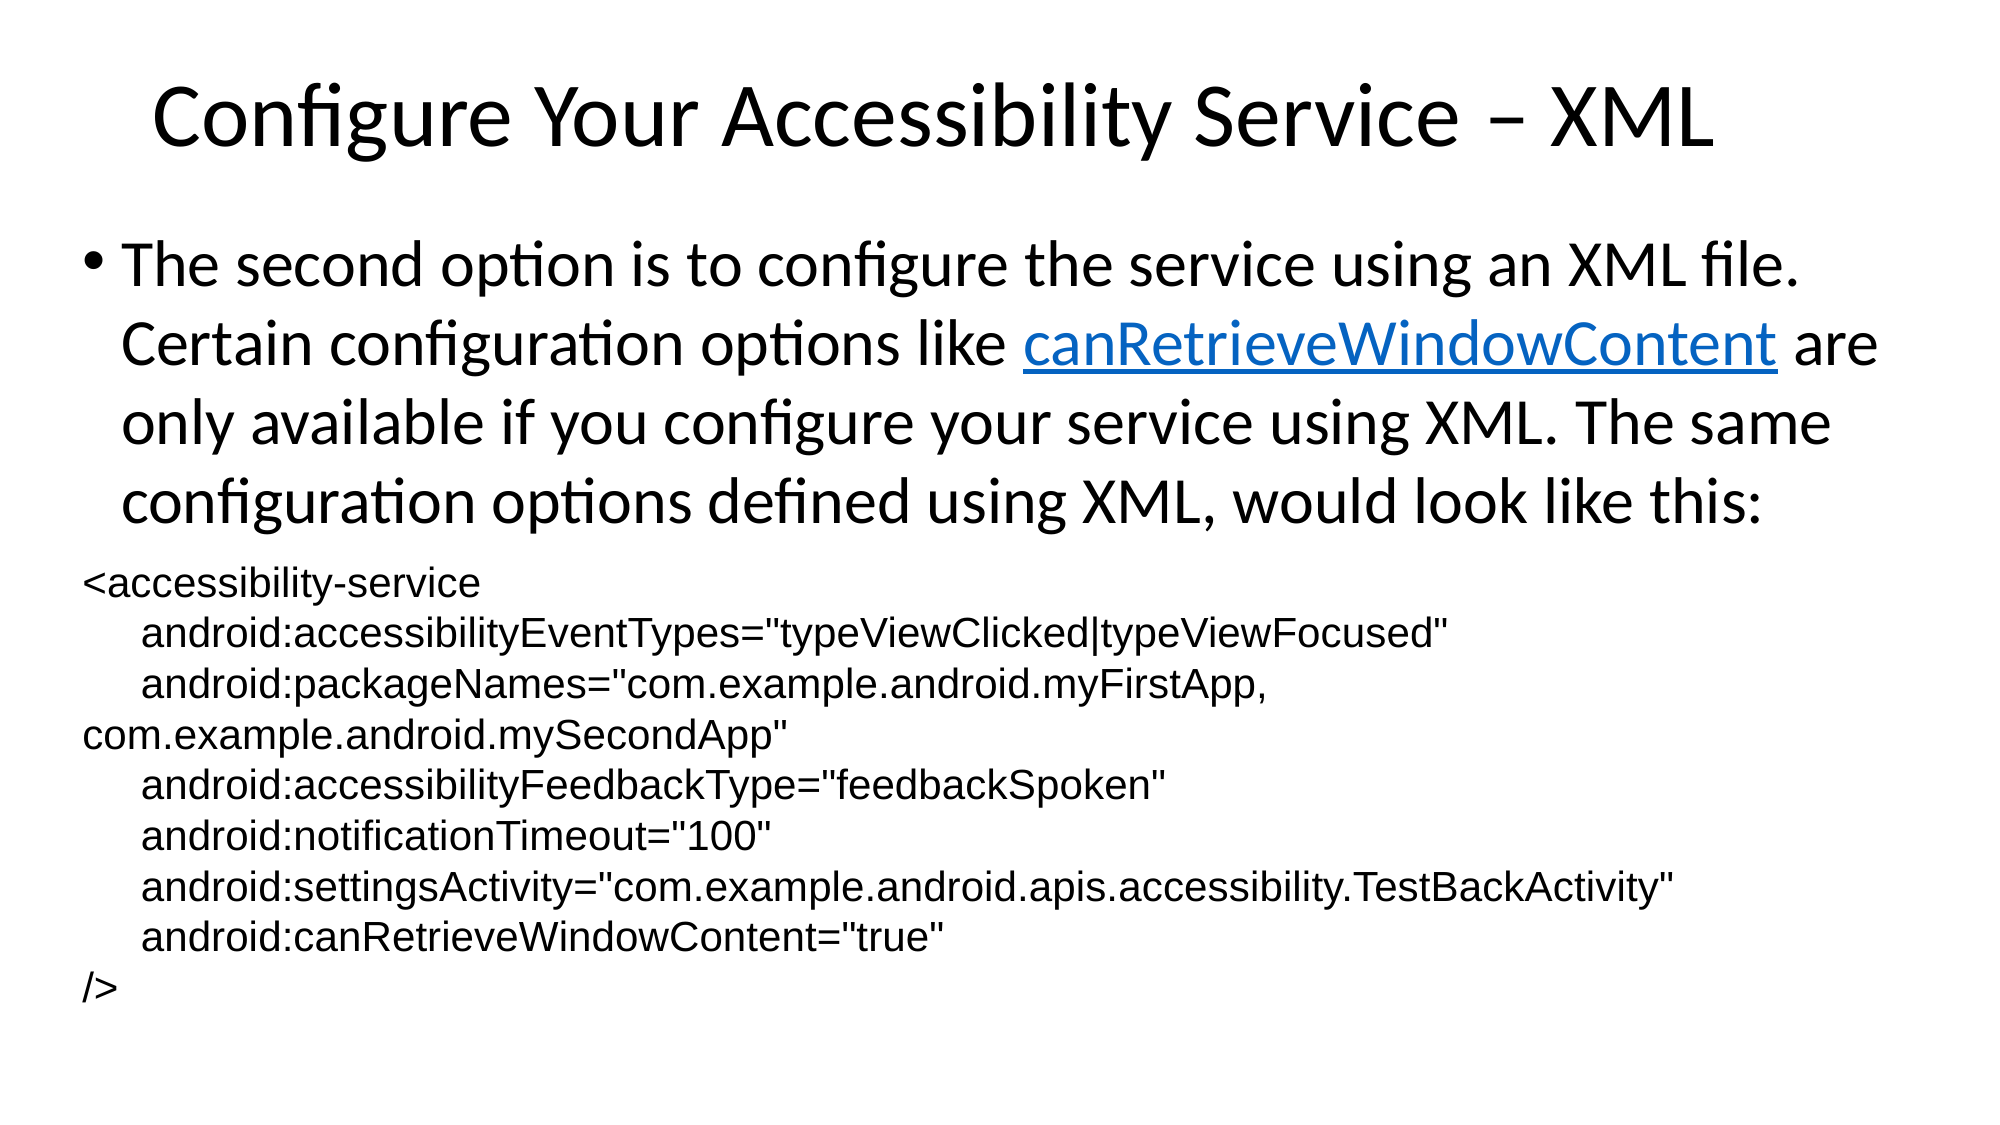

# Configure Your Accessibility Service – XML
The second option is to configure the service using an XML file. Certain configuration options like canRetrieveWindowContent are only available if you configure your service using XML. The same configuration options defined using XML, would look like this:
<accessibility-service
     android:accessibilityEventTypes="typeViewClicked|typeViewFocused"
     android:packageNames="com.example.android.myFirstApp, com.example.android.mySecondApp"
     android:accessibilityFeedbackType="feedbackSpoken"
     android:notificationTimeout="100"
     android:settingsActivity="com.example.android.apis.accessibility.TestBackActivity"
     android:canRetrieveWindowContent="true"
/>